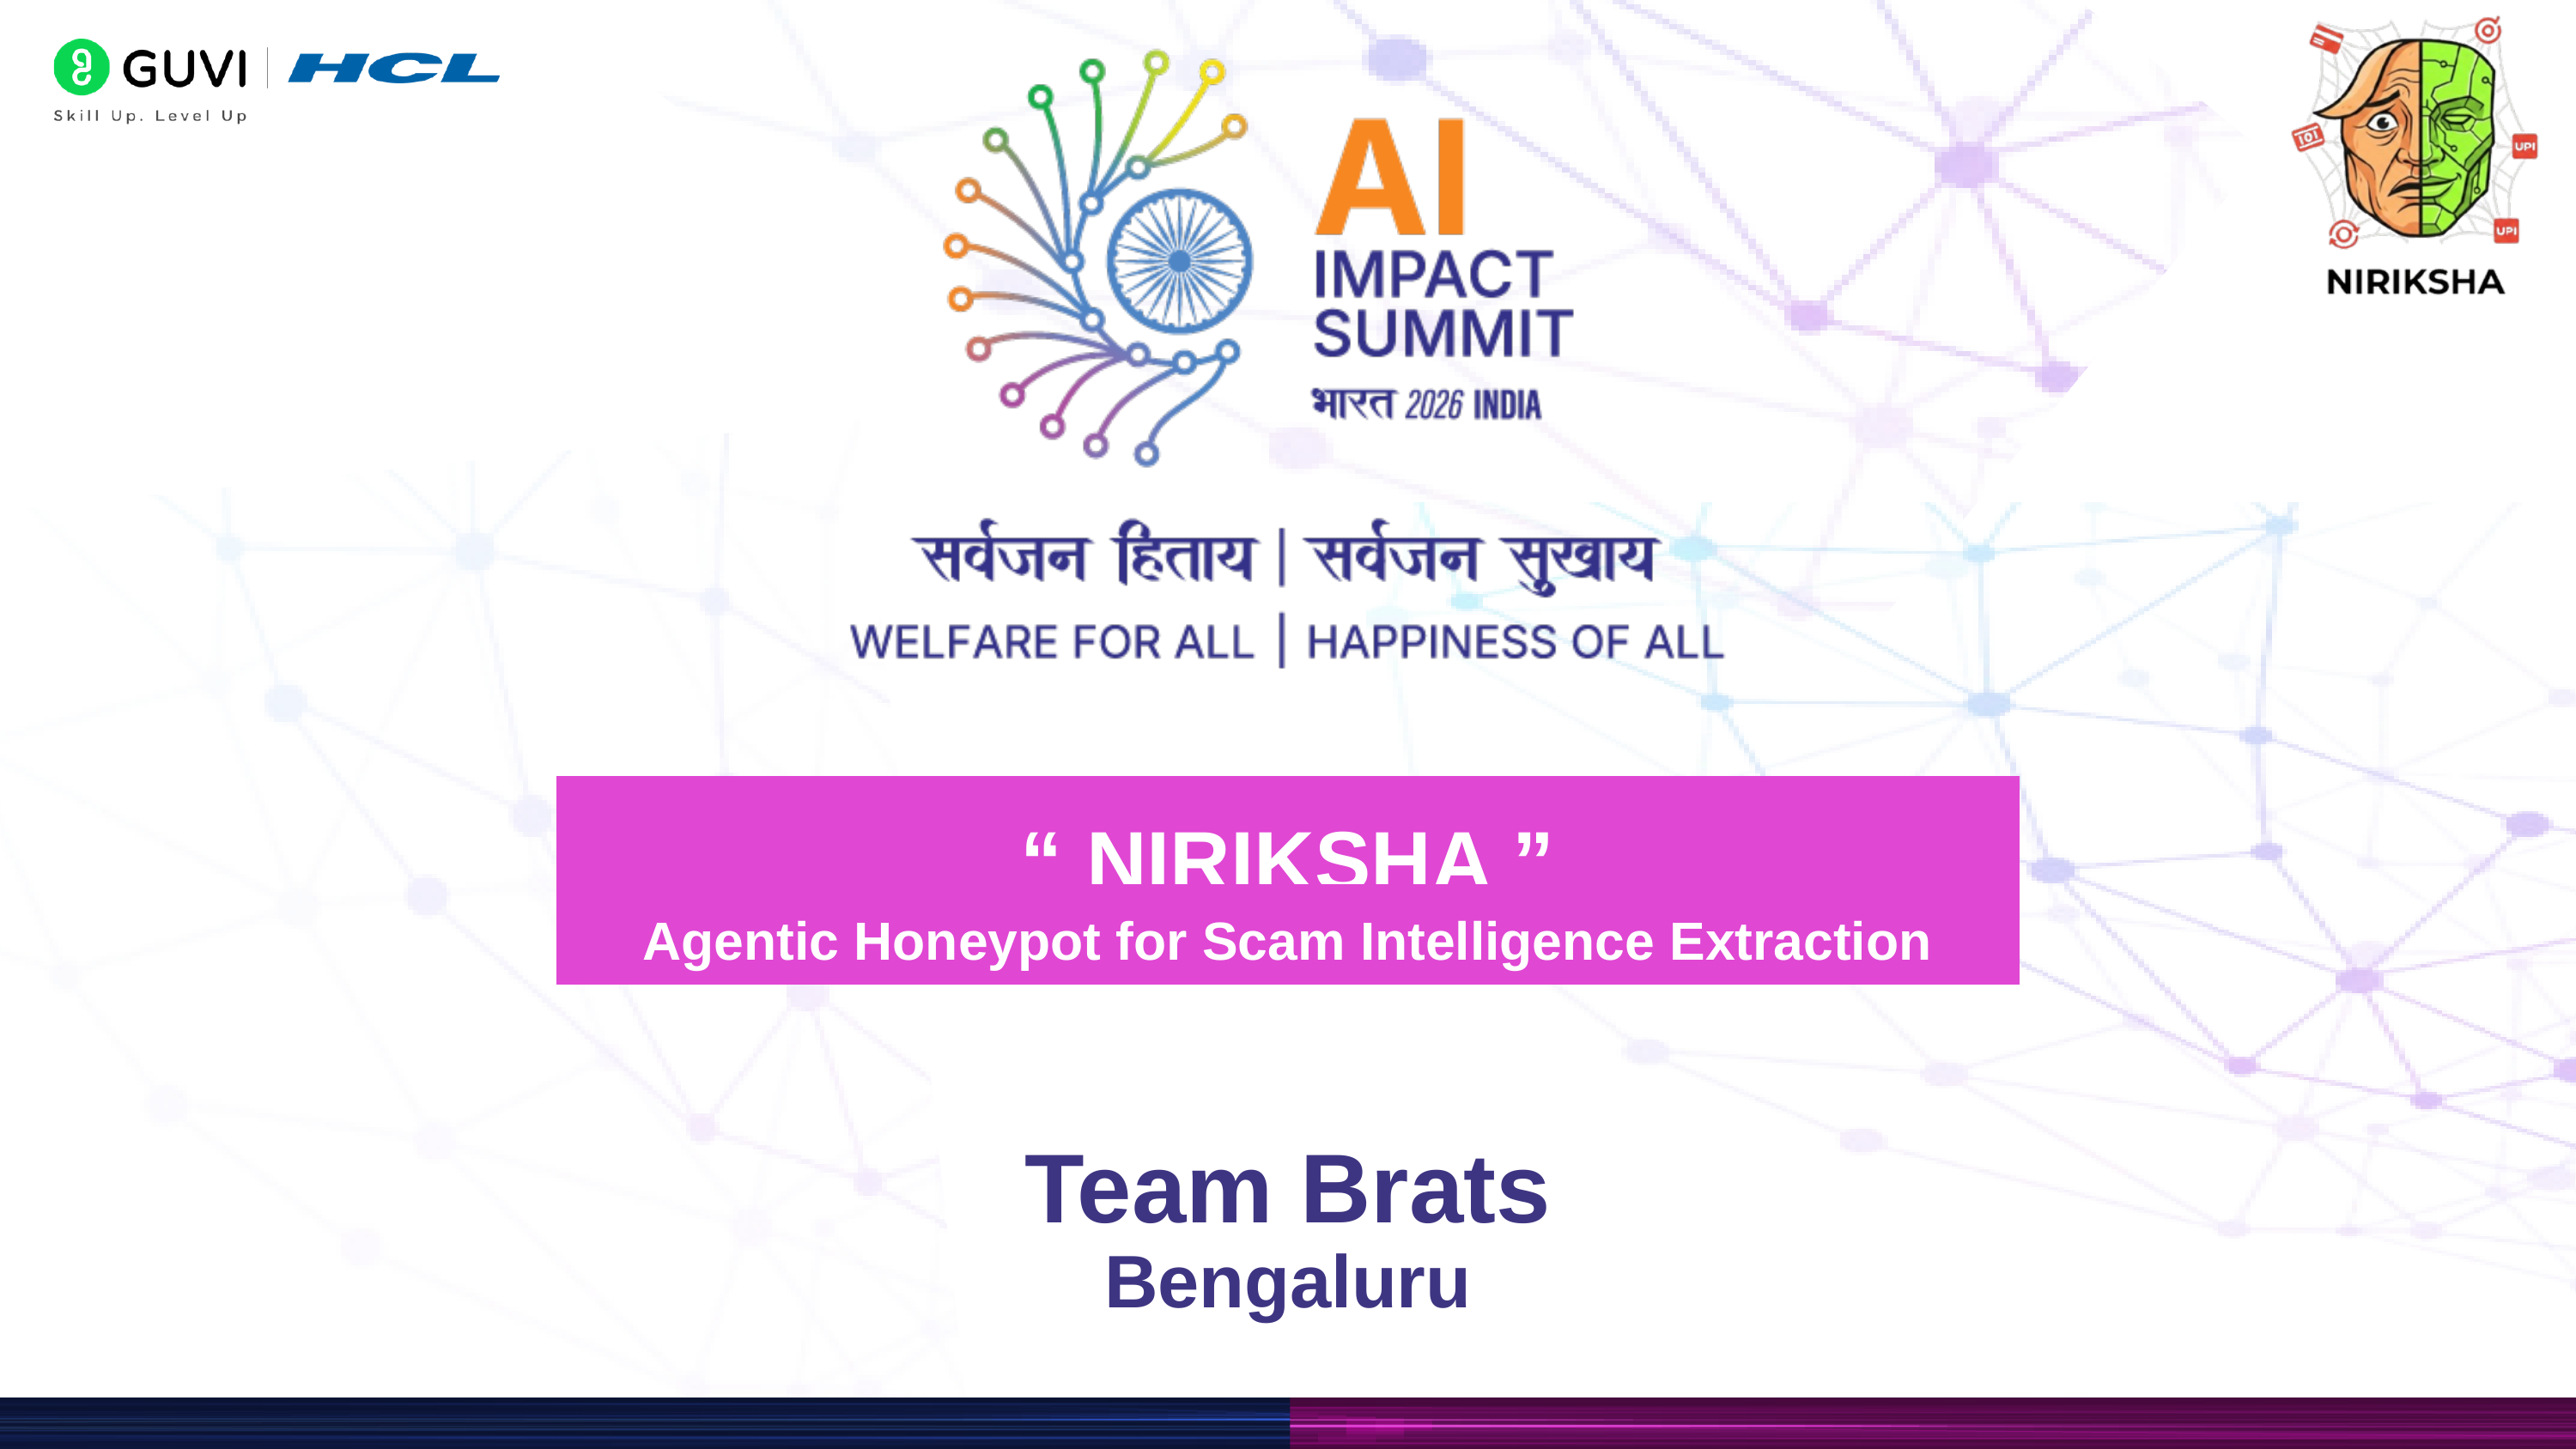

“ NIRIKSHA ”

Agentic Honeypot for Scam Intelligence Extraction
Team Brats
Bengaluru